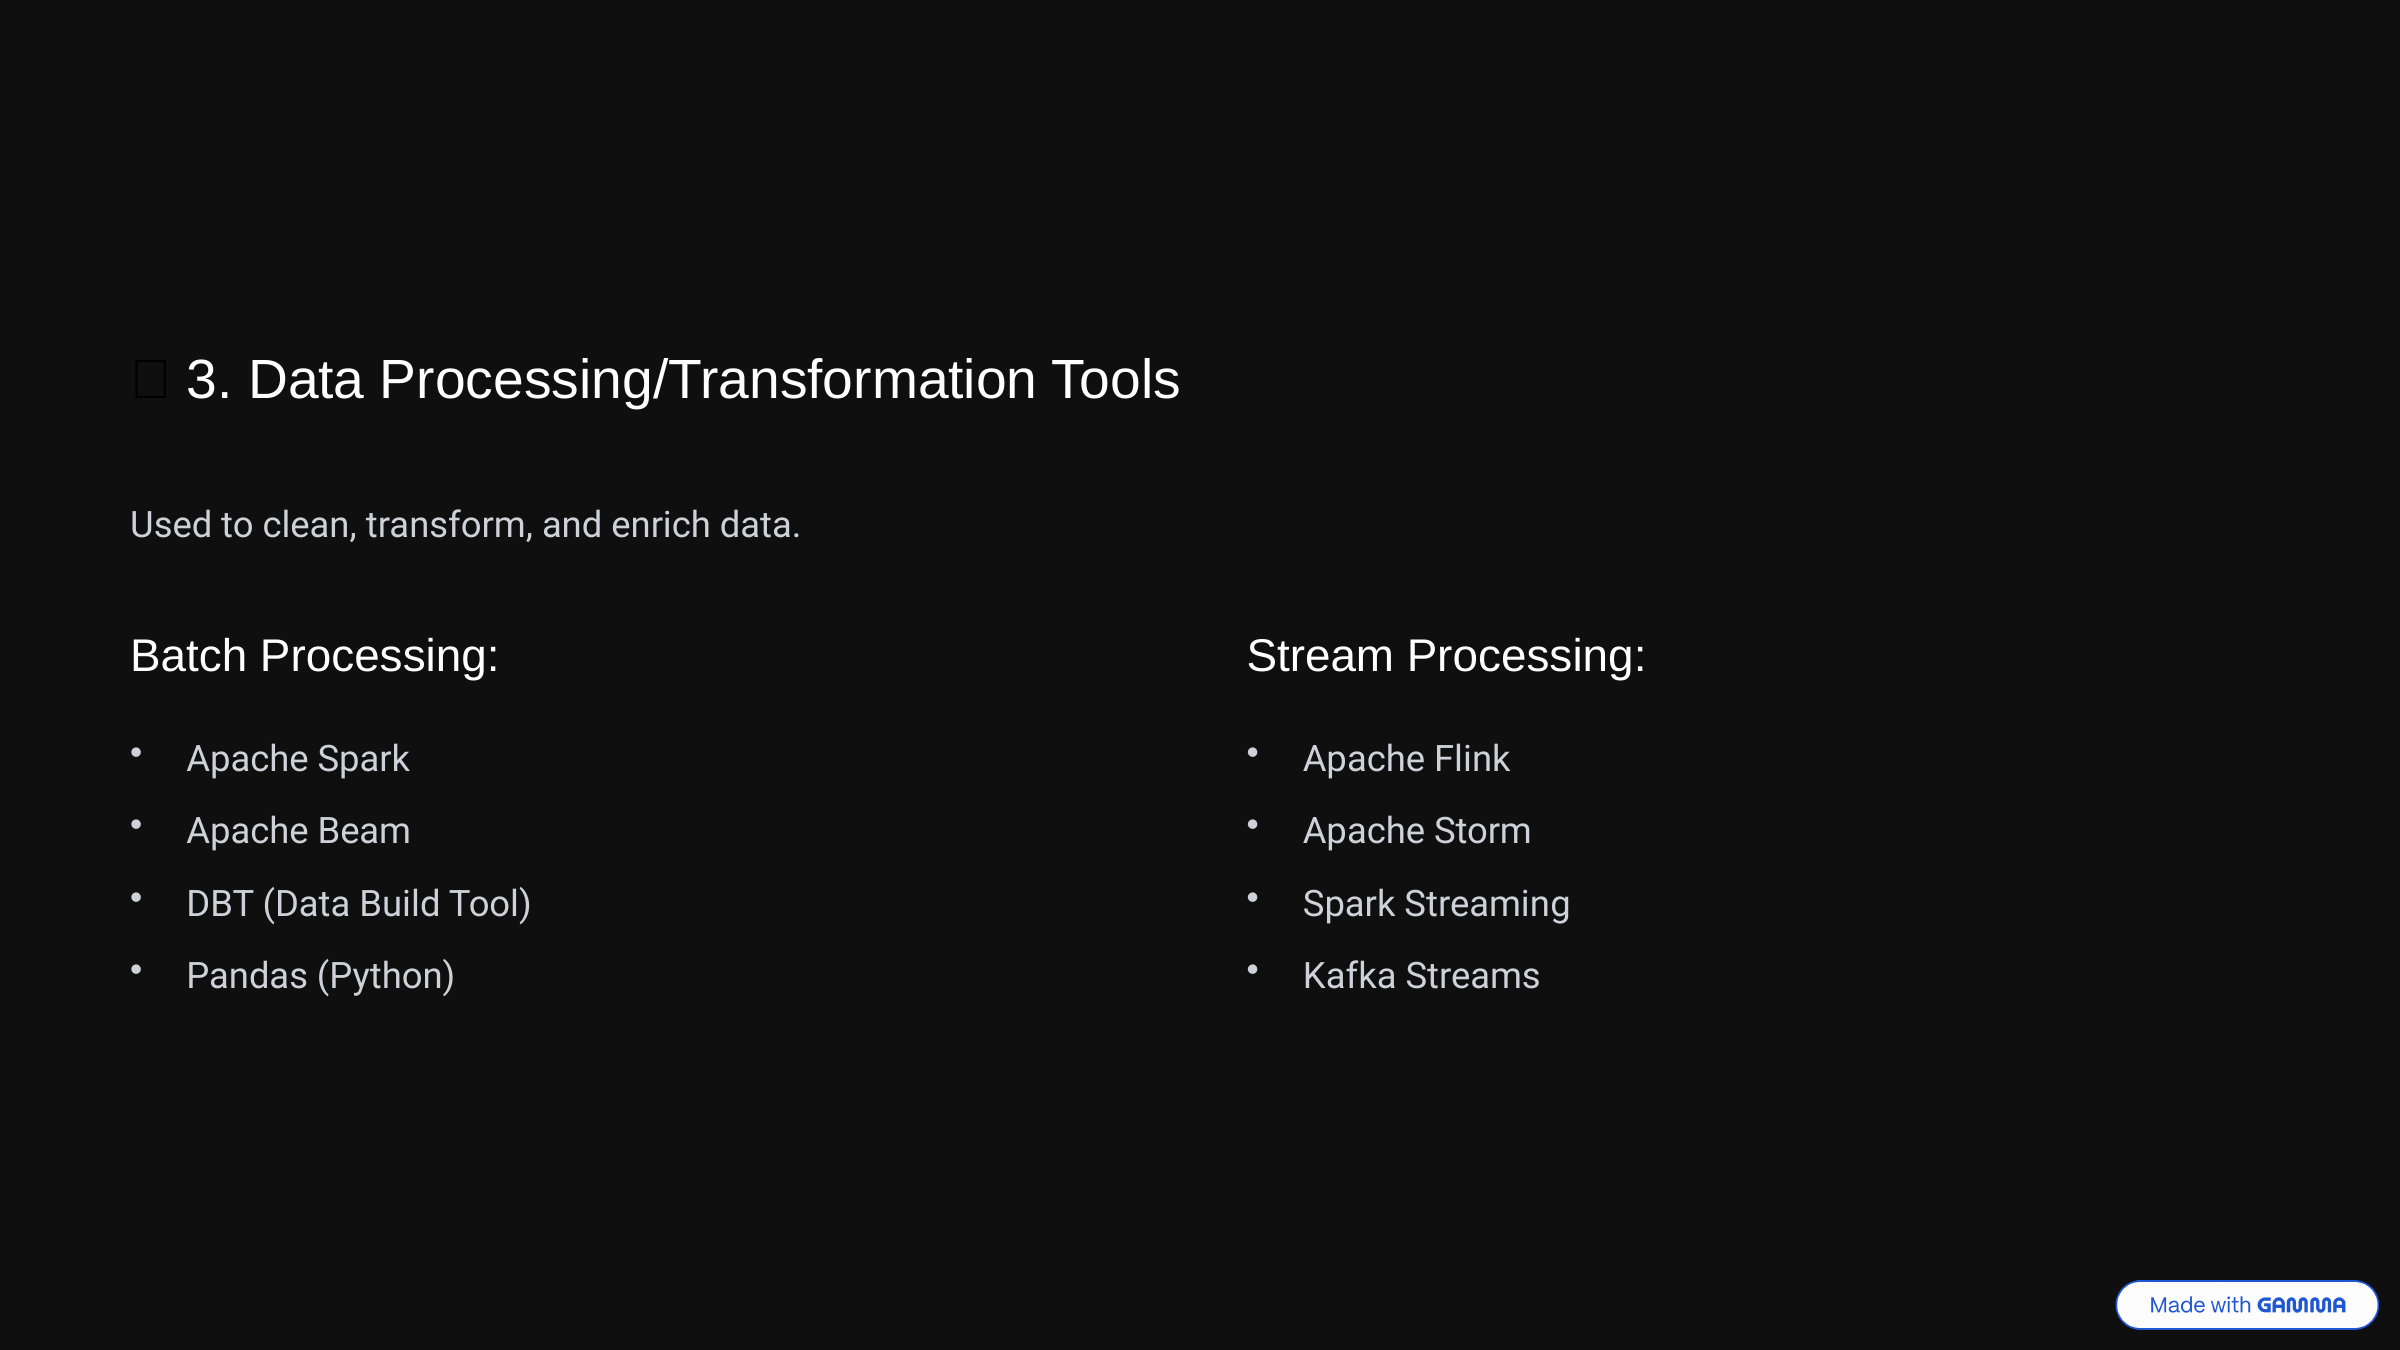

🧱 3. Data Processing/Transformation Tools
Used to clean, transform, and enrich data.
Batch Processing:
Stream Processing:
Apache Spark
Apache Flink
Apache Beam
Apache Storm
DBT (Data Build Tool)
Spark Streaming
Pandas (Python)
Kafka Streams